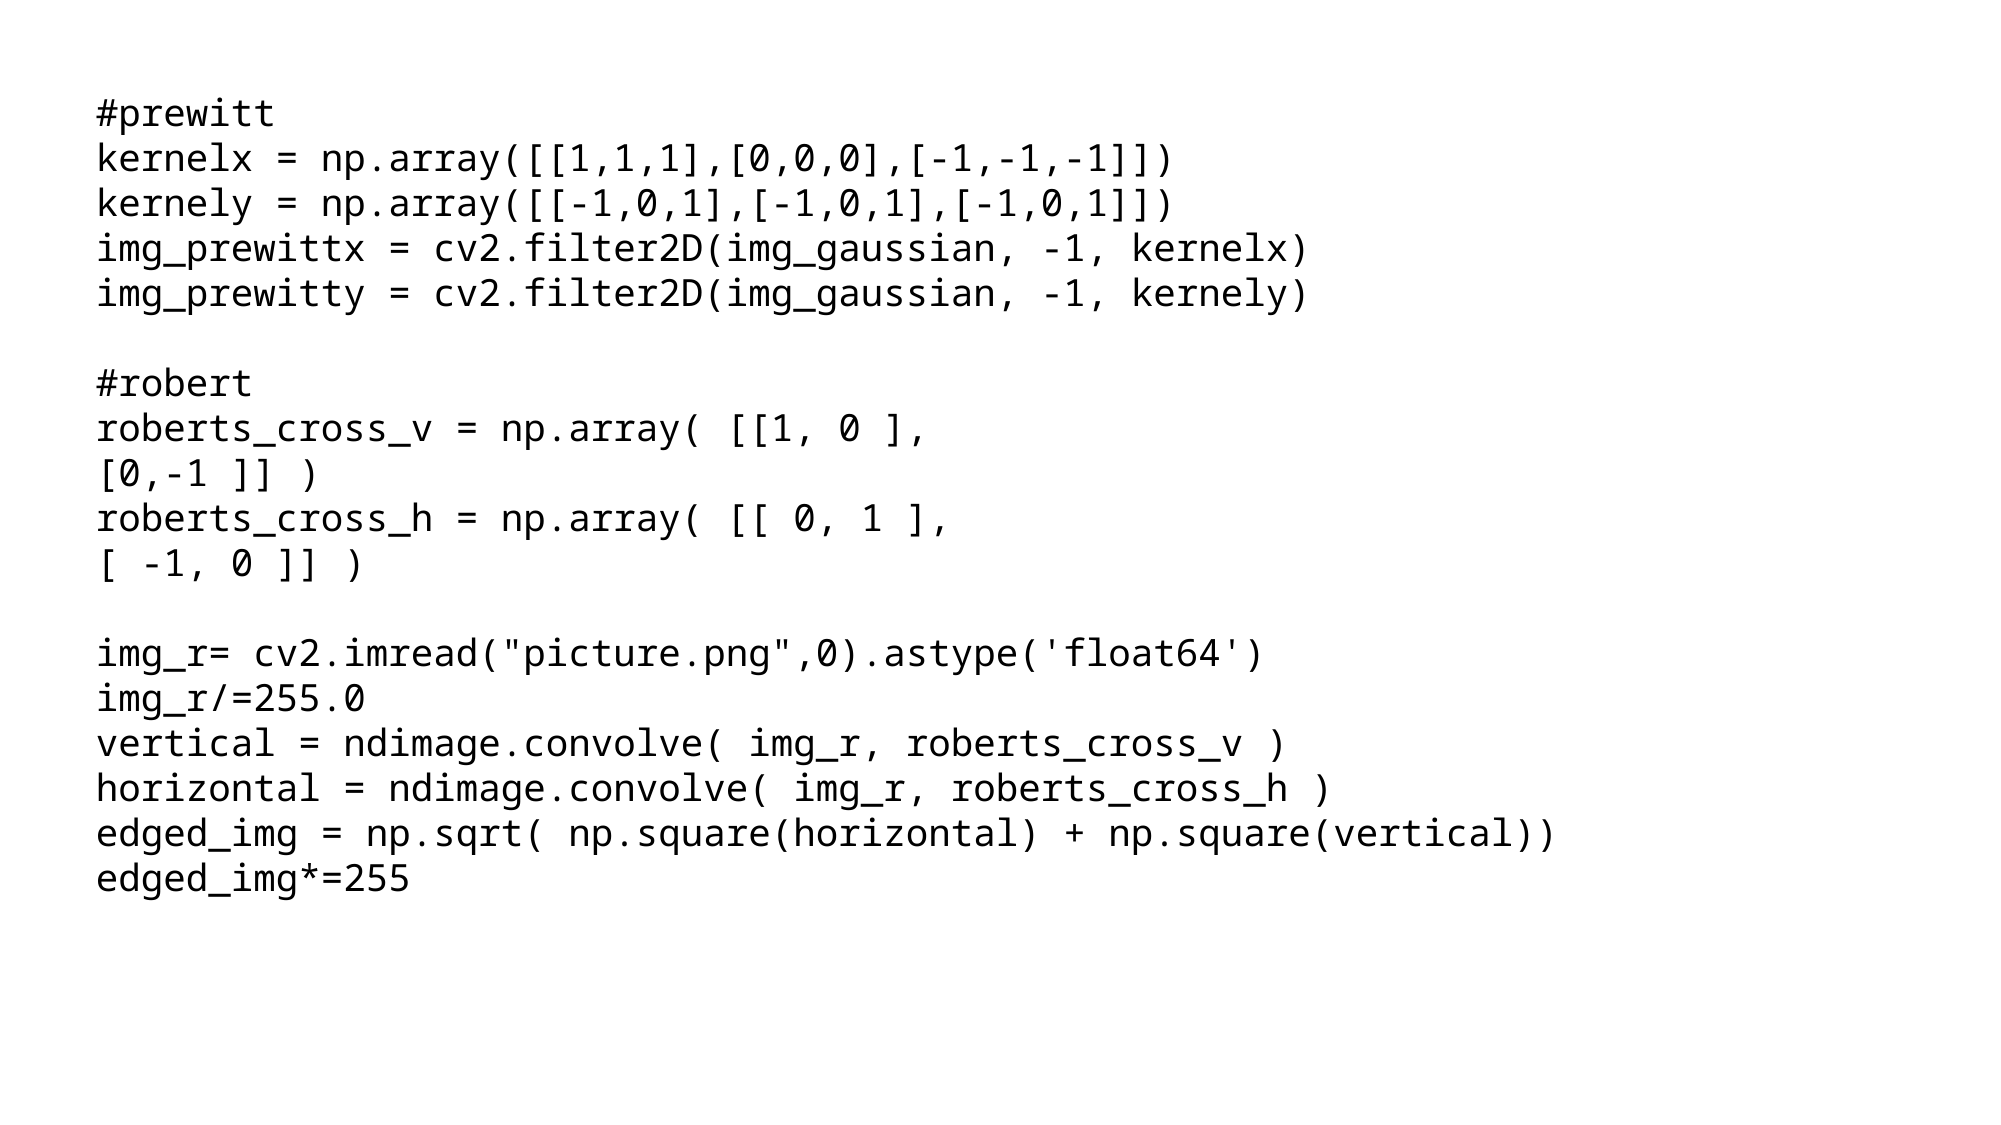

#prewitt
kernelx = np.array([[1,1,1],[0,0,0],[-1,-1,-1]])
kernely = np.array([[-1,0,1],[-1,0,1],[-1,0,1]])
img_prewittx = cv2.filter2D(img_gaussian, -1, kernelx)
img_prewitty = cv2.filter2D(img_gaussian, -1, kernely)
#robert
roberts_cross_v = np.array( [[1, 0 ],
[0,-1 ]] )
roberts_cross_h = np.array( [[ 0, 1 ],
[ -1, 0 ]] )
img_r= cv2.imread("picture.png",0).astype('float64')
img_r/=255.0
vertical = ndimage.convolve( img_r, roberts_cross_v )
horizontal = ndimage.convolve( img_r, roberts_cross_h )
edged_img = np.sqrt( np.square(horizontal) + np.square(vertical))
edged_img*=255

# PANTONE® COLOUR OF THE YEAR 2022